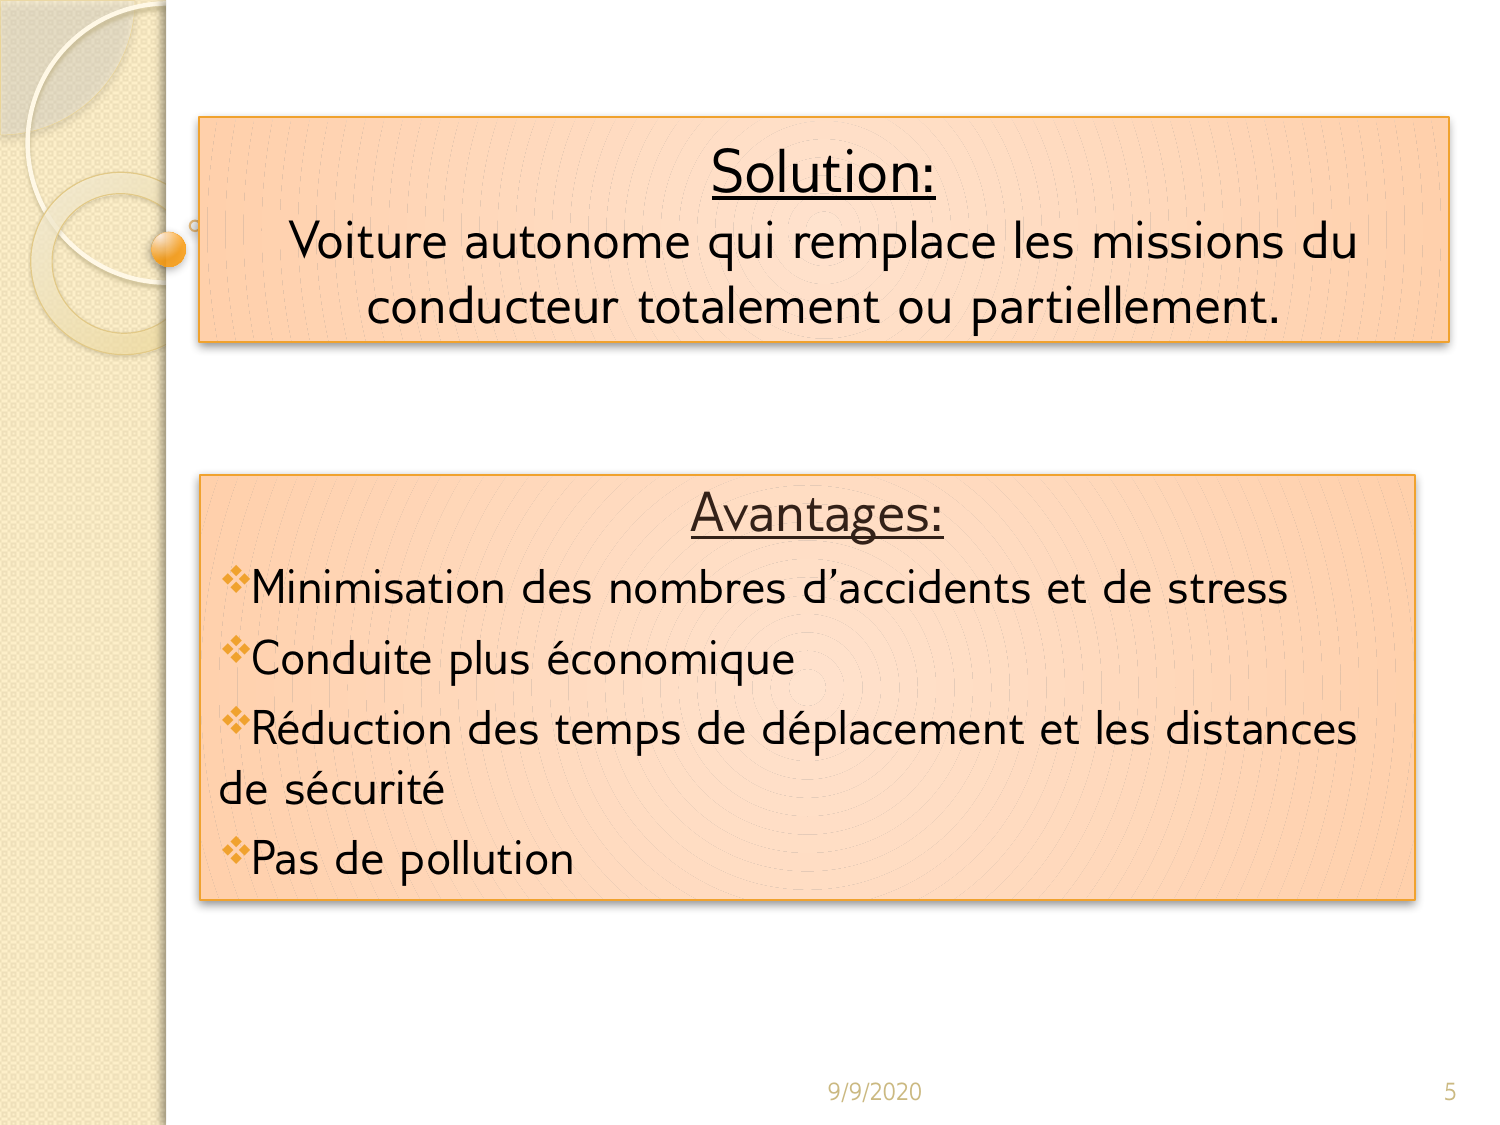

# Solution: Voiture autonome qui remplace les missions du conducteur totalement ou partiellement.
                                Avantages:
Minimisation des nombres d’accidents et de stress
Conduite plus économique
Réduction des temps de déplacement et les distances de sécurité
Pas de pollution

9/9/2020
5